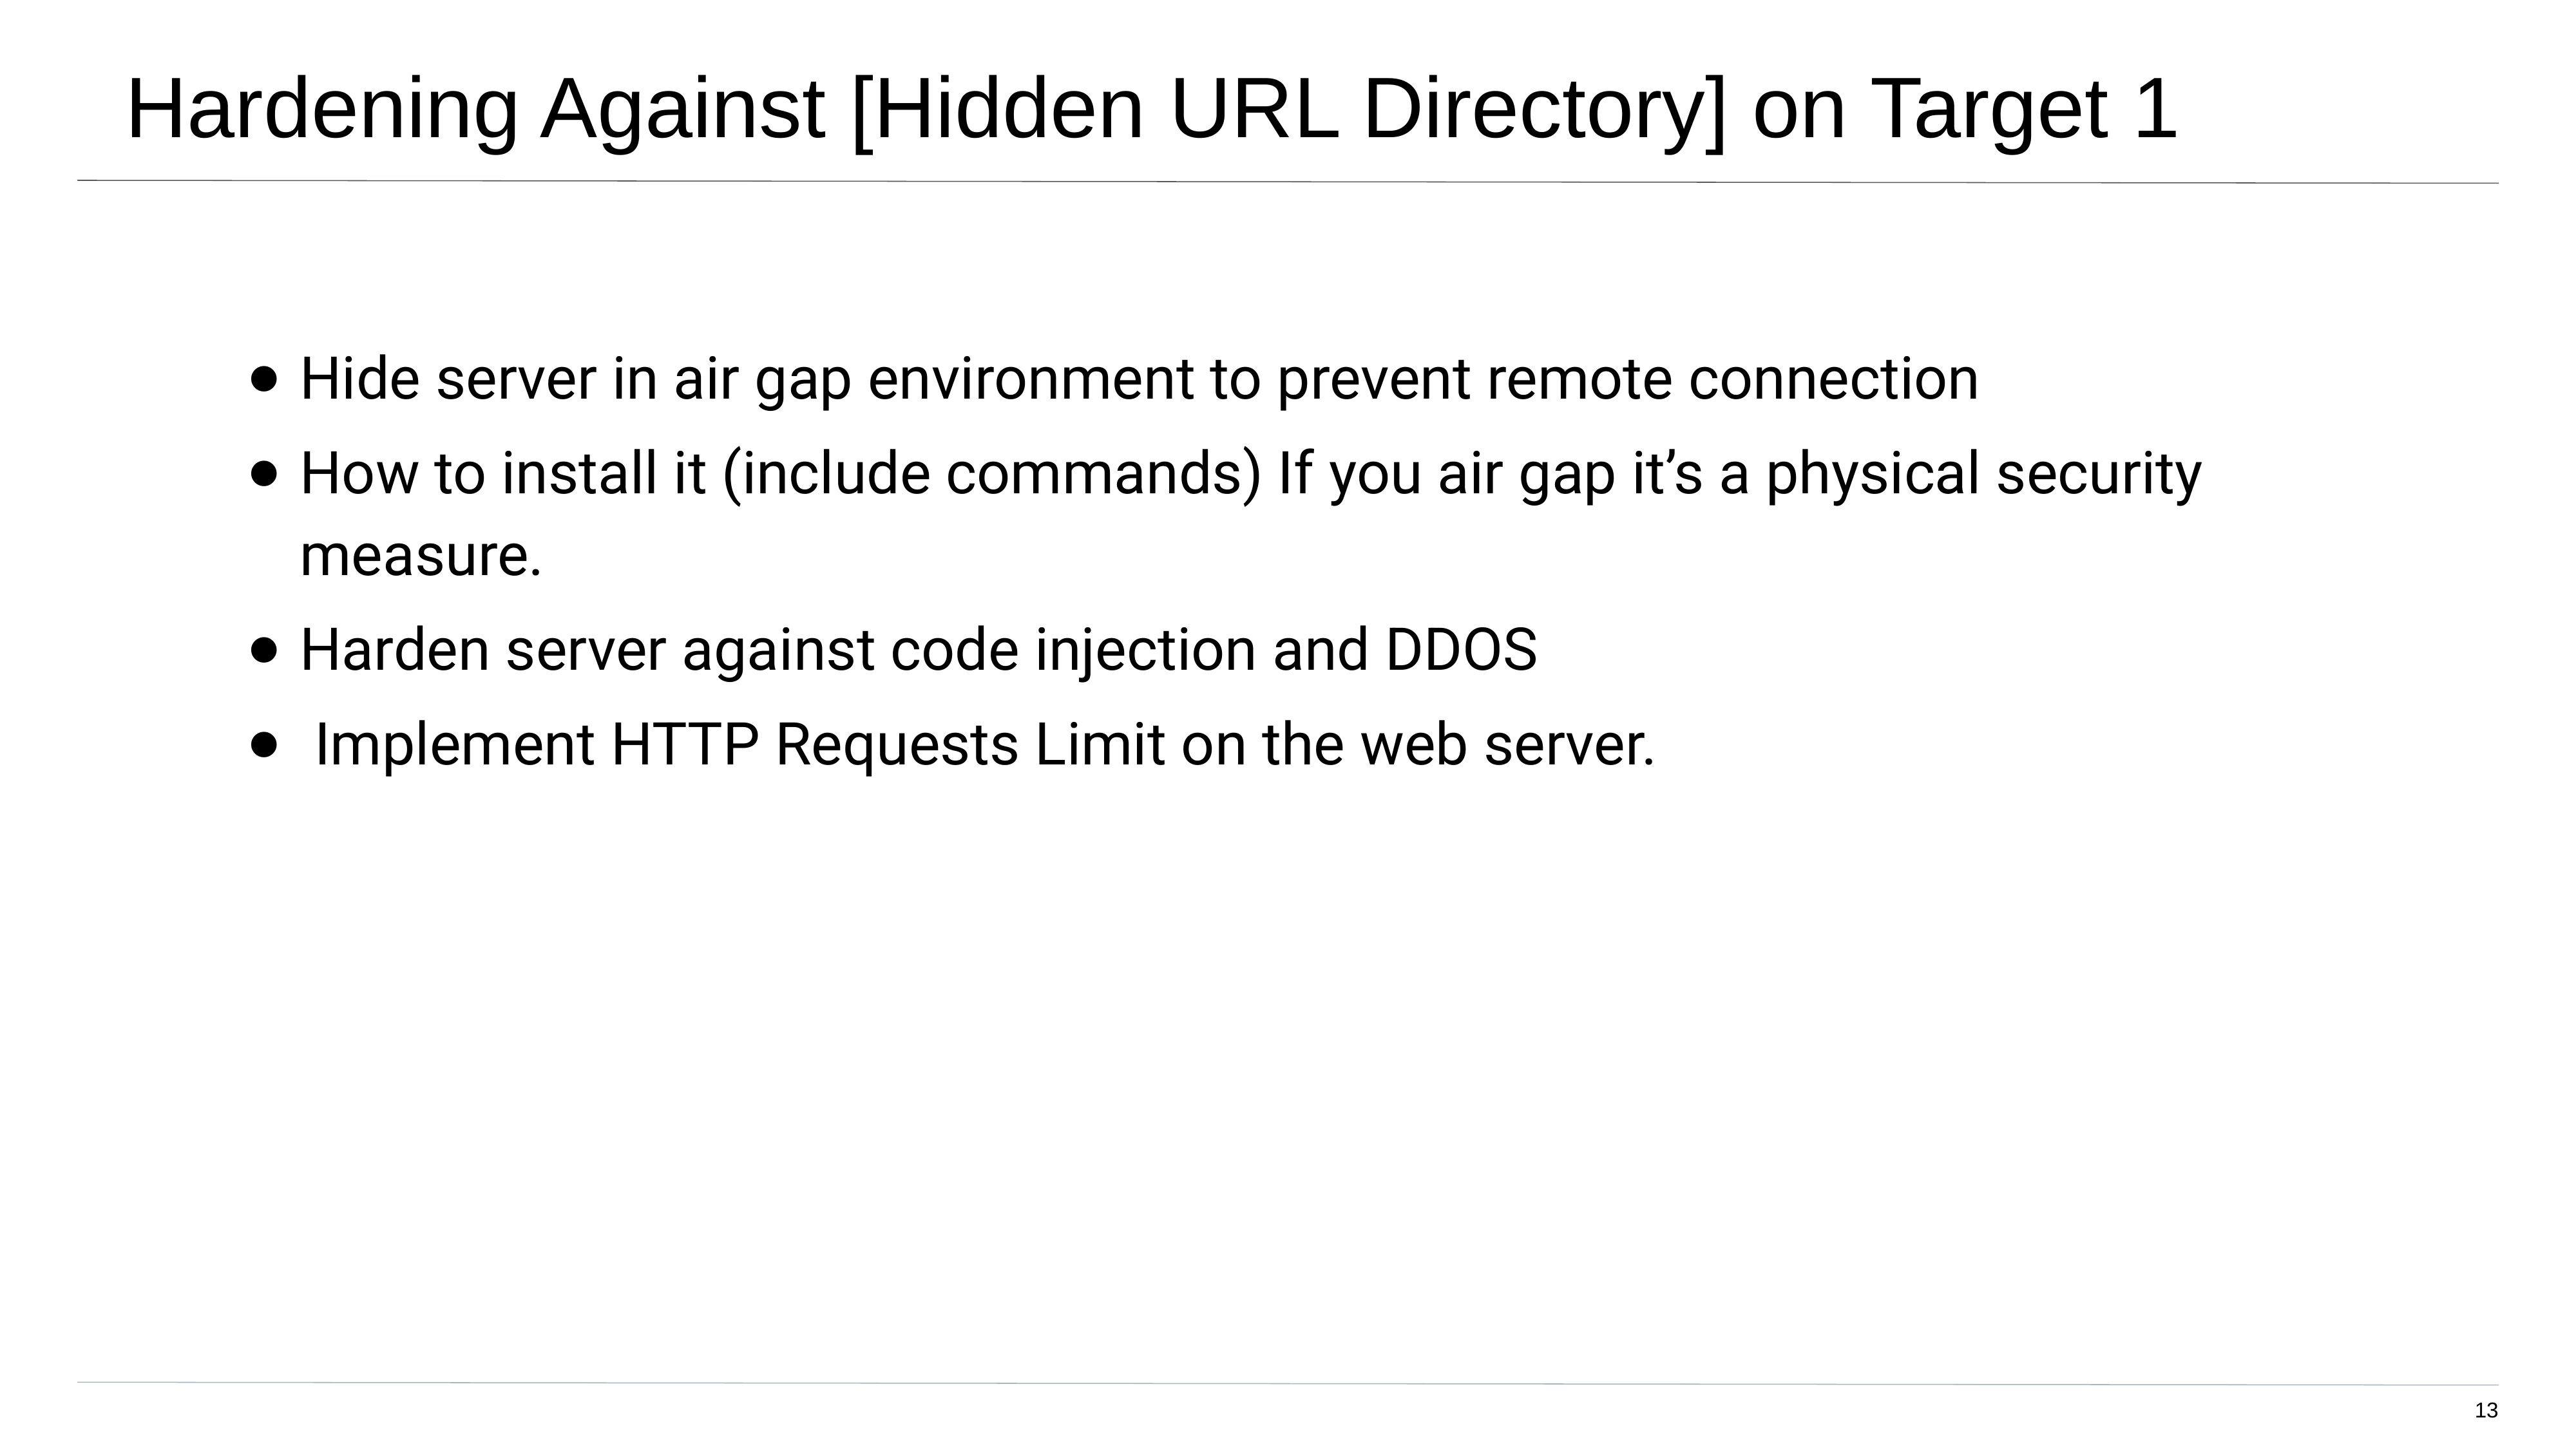

# Hardening Against [Hidden URL Directory] on Target 1

Hide server in air gap environment to prevent remote connection
How to install it (include commands) If you air gap it’s a physical security measure.
Harden server against code injection and DDOS
 Implement HTTP Requests Limit on the web server.

13